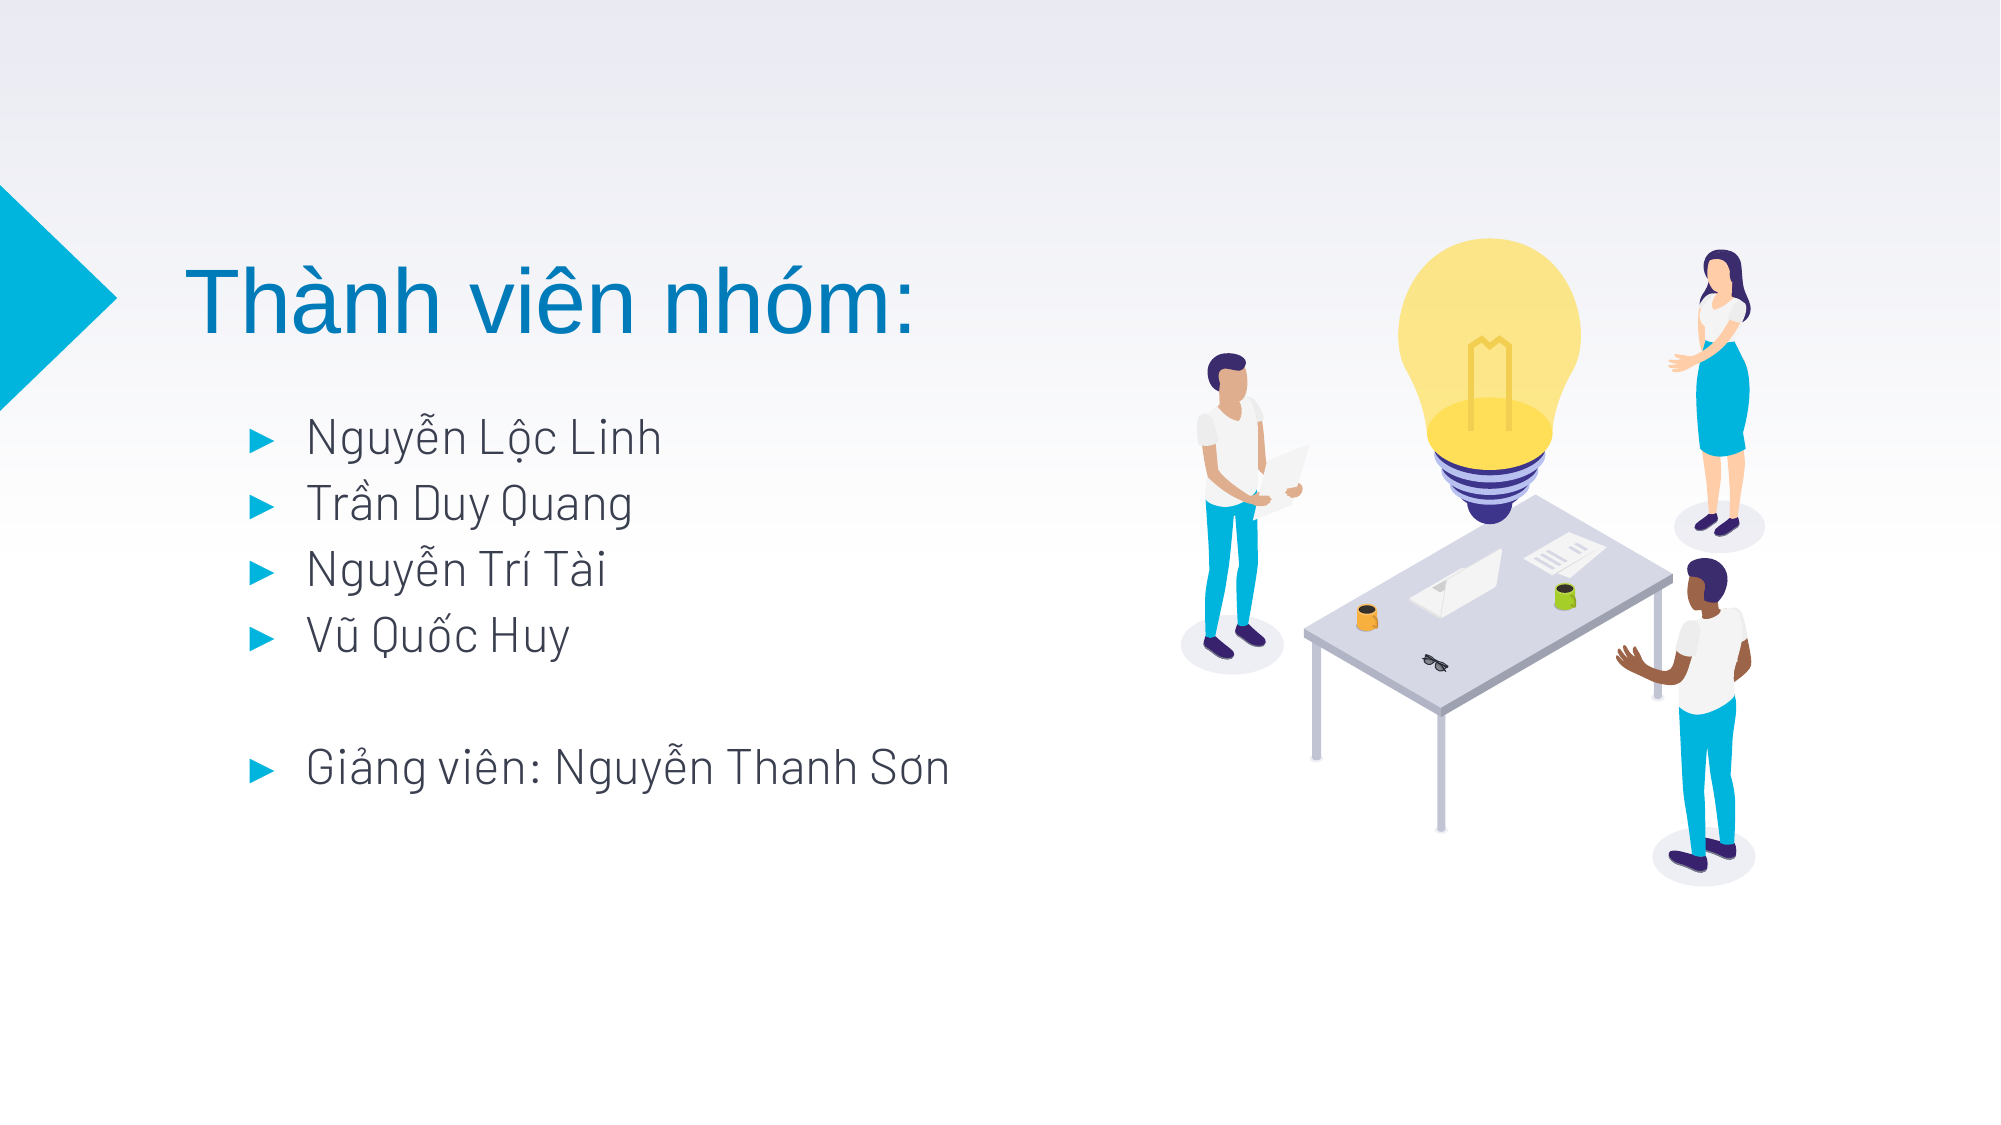

# Thành viên nhóm:

Nguyễn Lộc Linh
Trần Duy Quang
Nguyễn Trí Tài
Vũ Quốc Huy

Giảng viên: Nguyễn Thanh Sơn